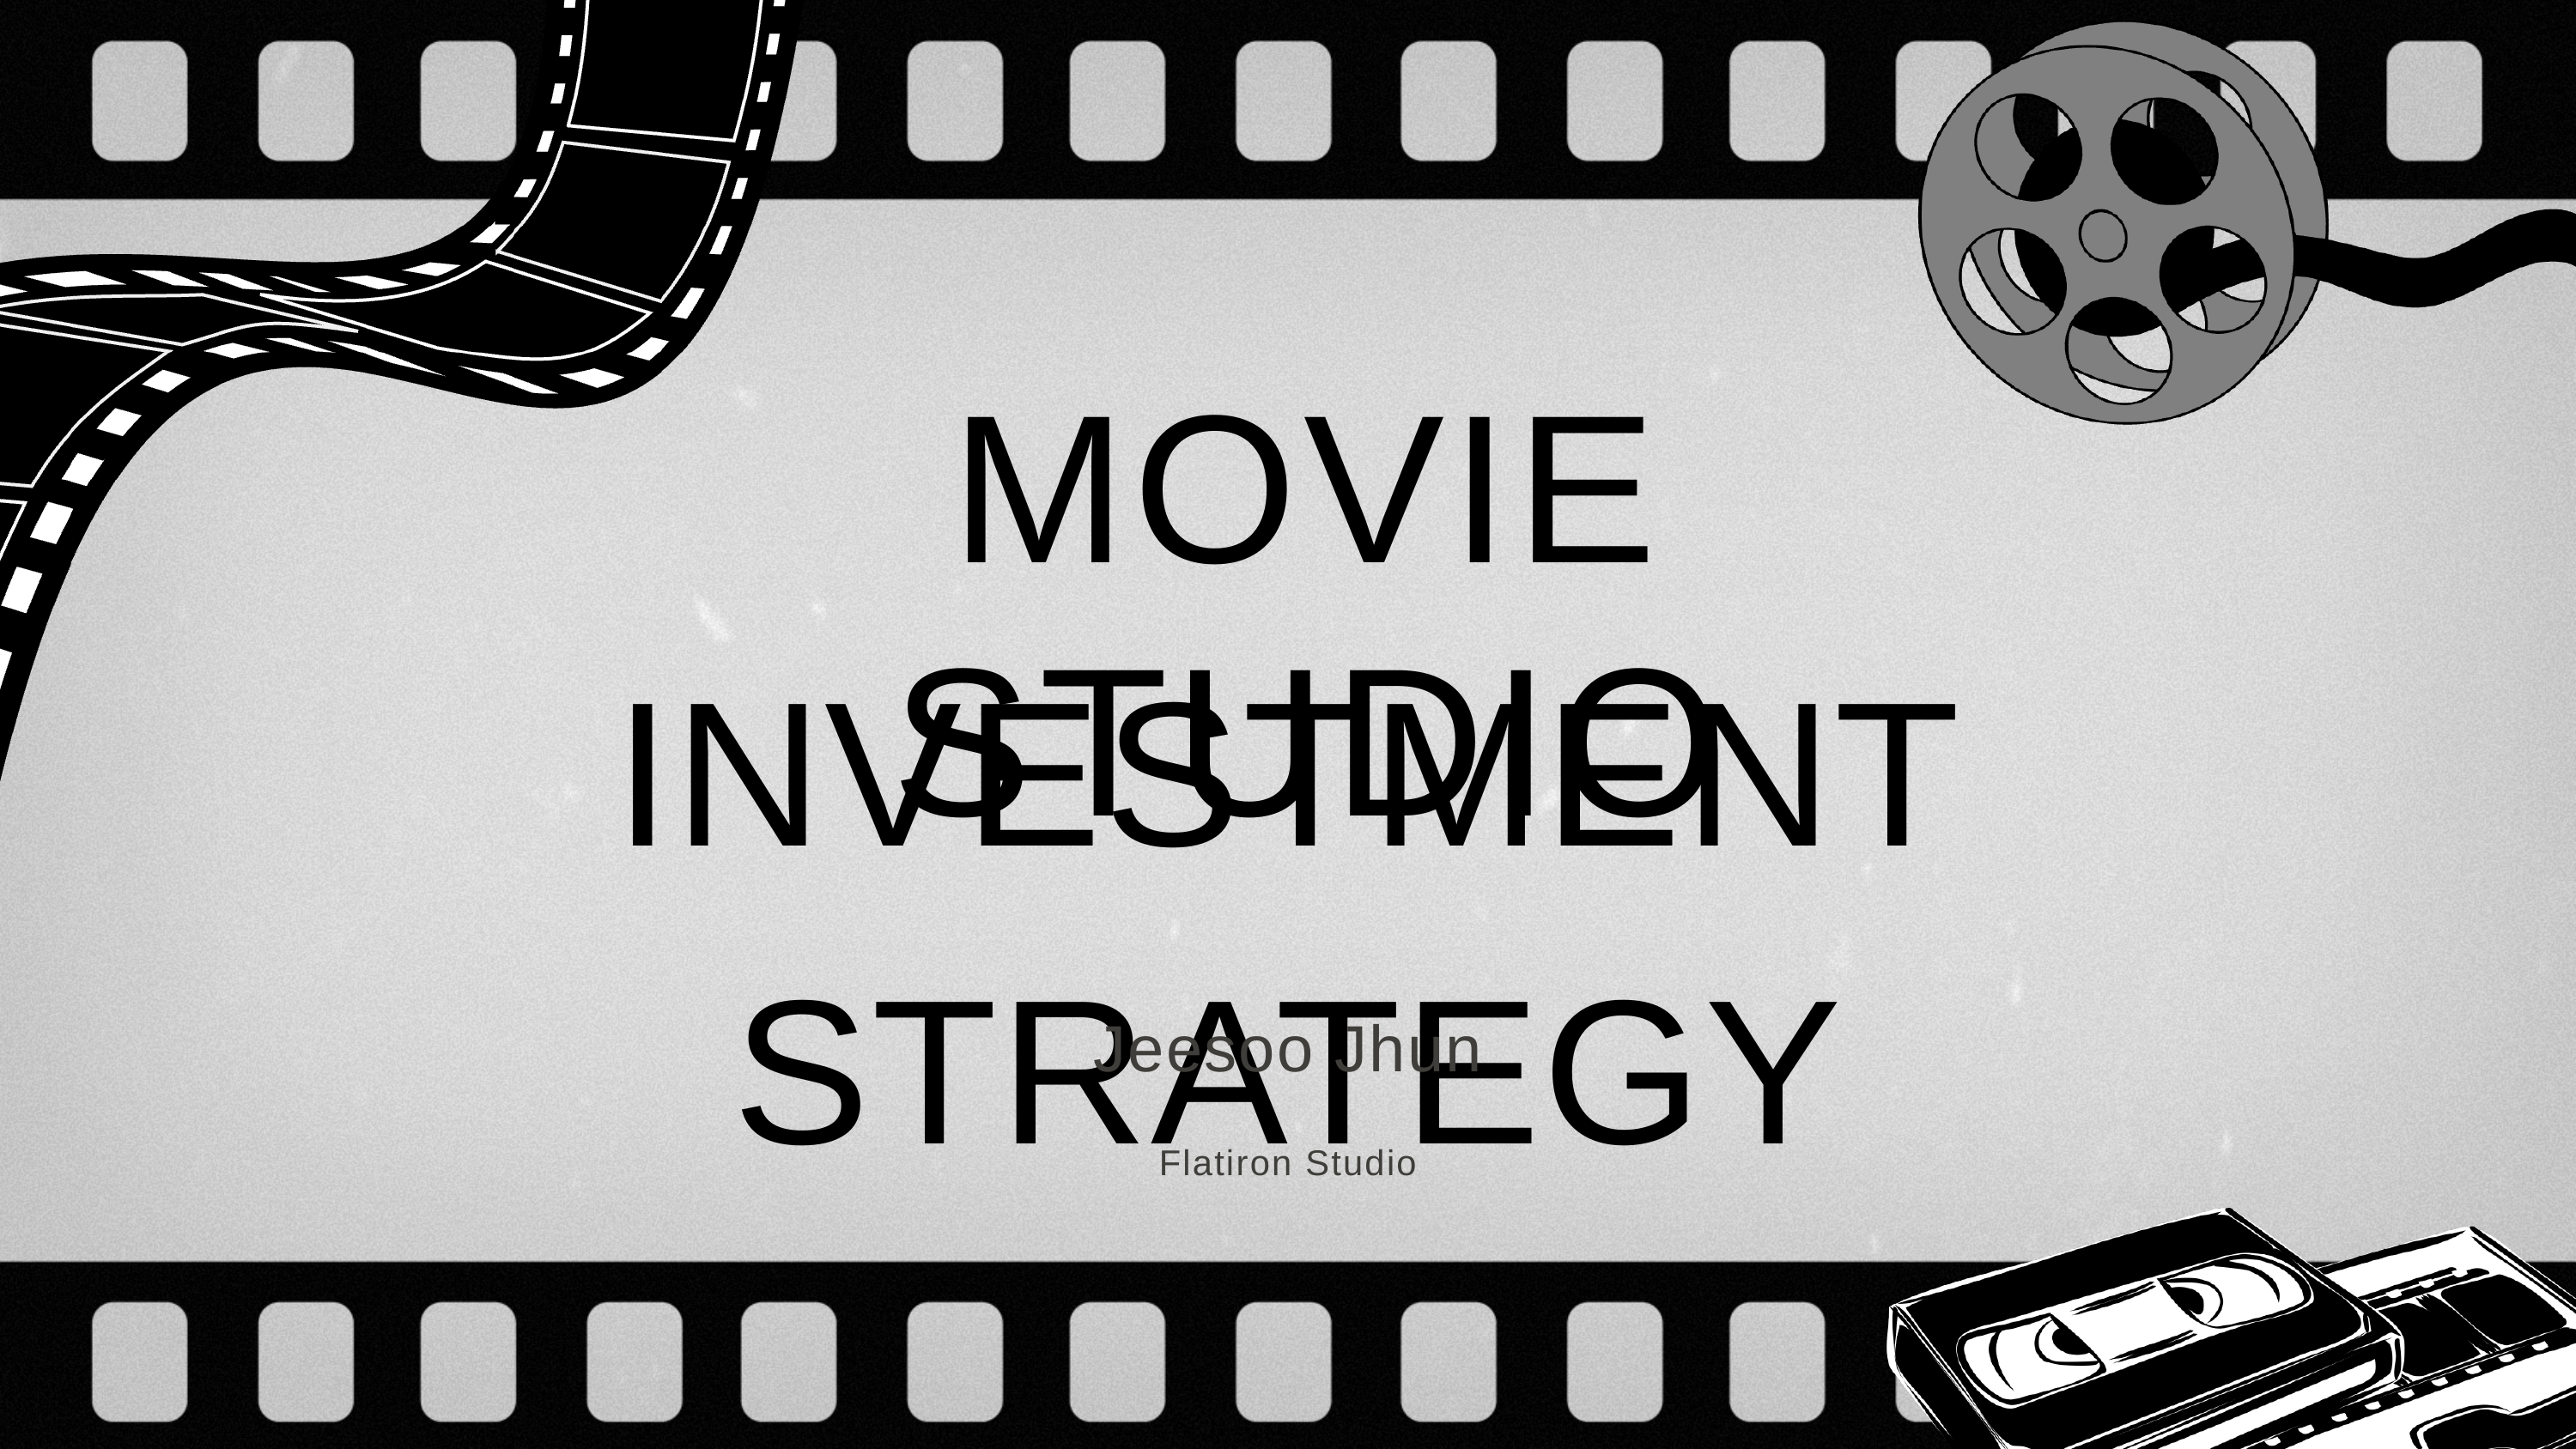

MOVIE STUDIO
INVESTMENT STRATEGY
Jeesoo Jhun
Flatiron Studio